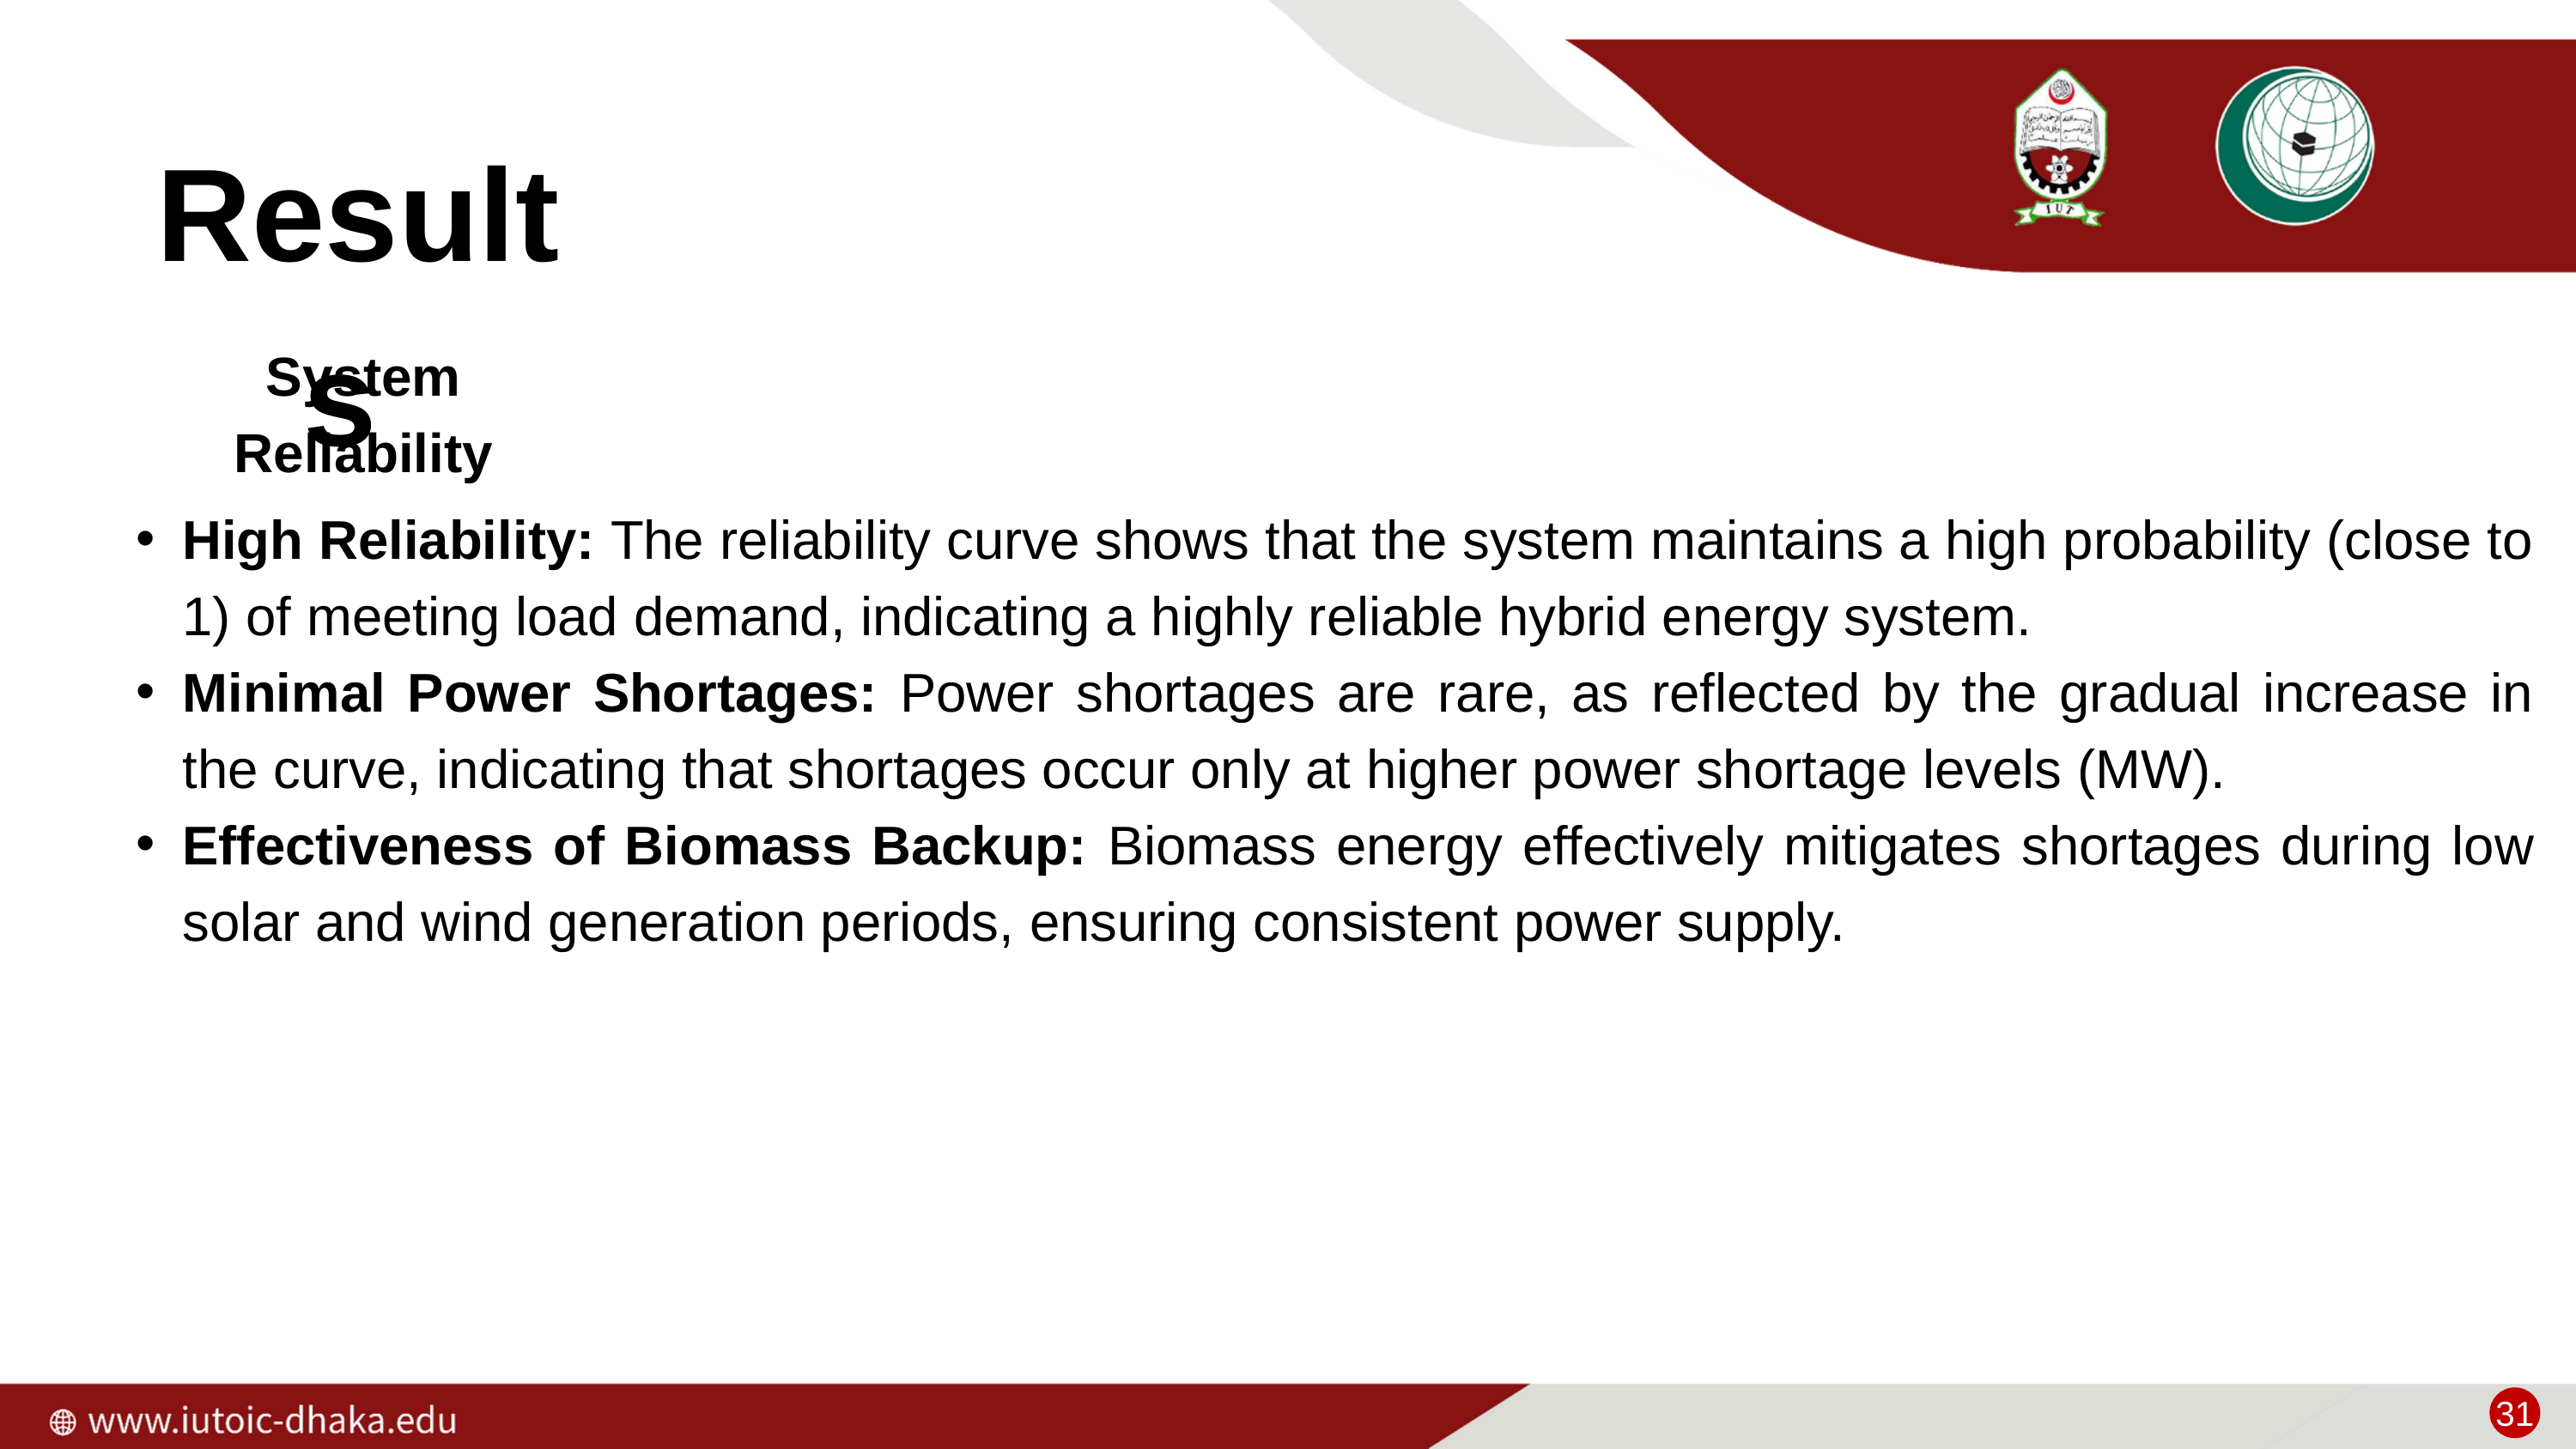

Results
System Reliability
High Reliability: The reliability curve shows that the system maintains a high probability (close to 1) of meeting load demand, indicating a highly reliable hybrid energy system.
Minimal Power Shortages: Power shortages are rare, as reflected by the gradual increase in the curve, indicating that shortages occur only at higher power shortage levels (MW).
Effectiveness of Biomass Backup: Biomass energy effectively mitigates shortages during low solar and wind generation periods, ensuring consistent power supply.

31